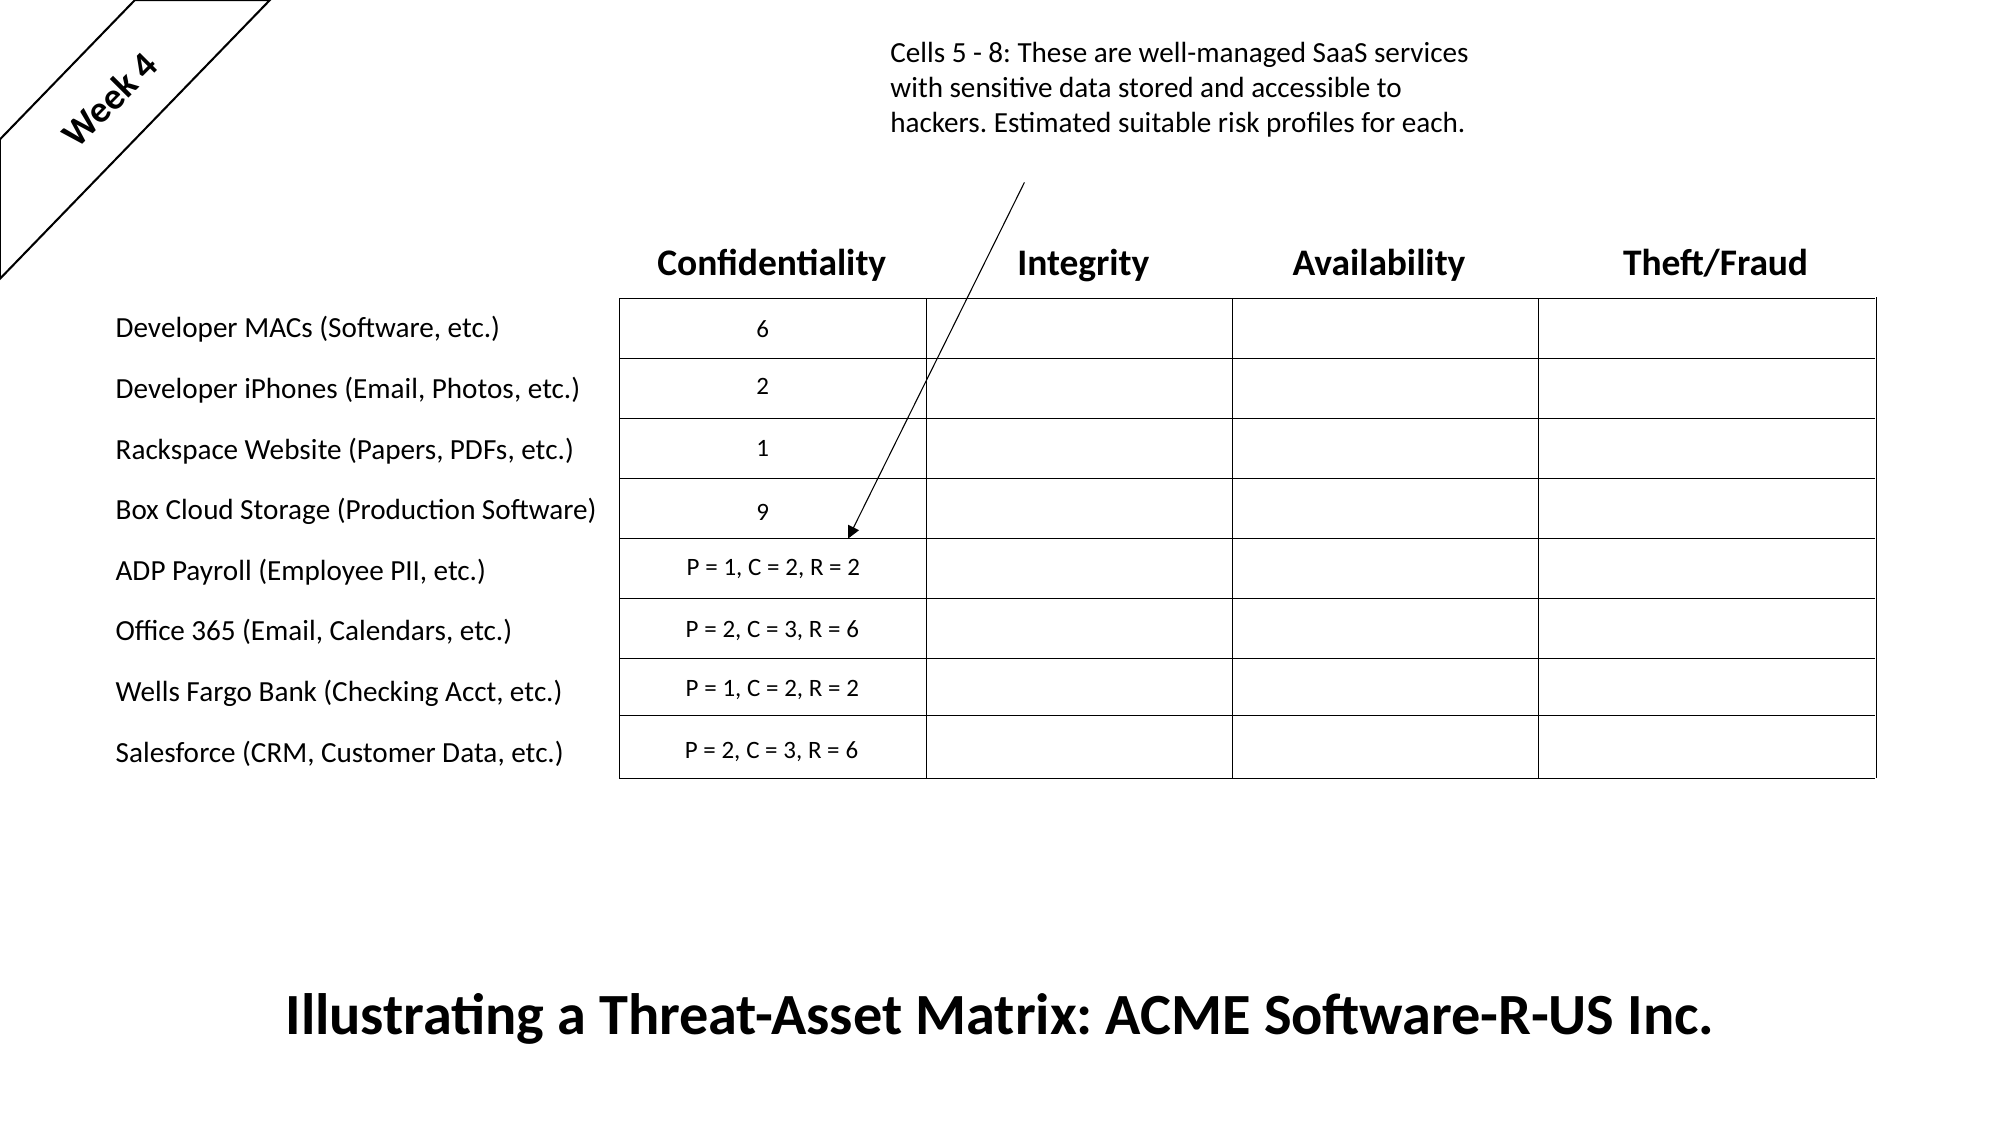

Cells 5 - 8: These are well-managed SaaS services with sensitive data stored and accessible to
hackers. Estimated suitable risk profiles for each.
Week 4
Confidentiality
Integrity
Availability
Theft/Fraud
Developer MACs (Software, etc.)
6
2
Developer iPhones (Email, Photos, etc.)
Rackspace Website (Papers, PDFs, etc.)
1
Box Cloud Storage (Production Software)
9
P = 1, C = 2, R = 2
ADP Payroll (Employee PII, etc.)
Office 365 (Email, Calendars, etc.)
P = 2, C = 3, R = 6
P = 1, C = 2, R = 2
Wells Fargo Bank (Checking Acct, etc.)
Salesforce (CRM, Customer Data, etc.)
P = 2, C = 3, R = 6
Illustrating a Threat-Asset Matrix: ACME Software-R-US Inc.